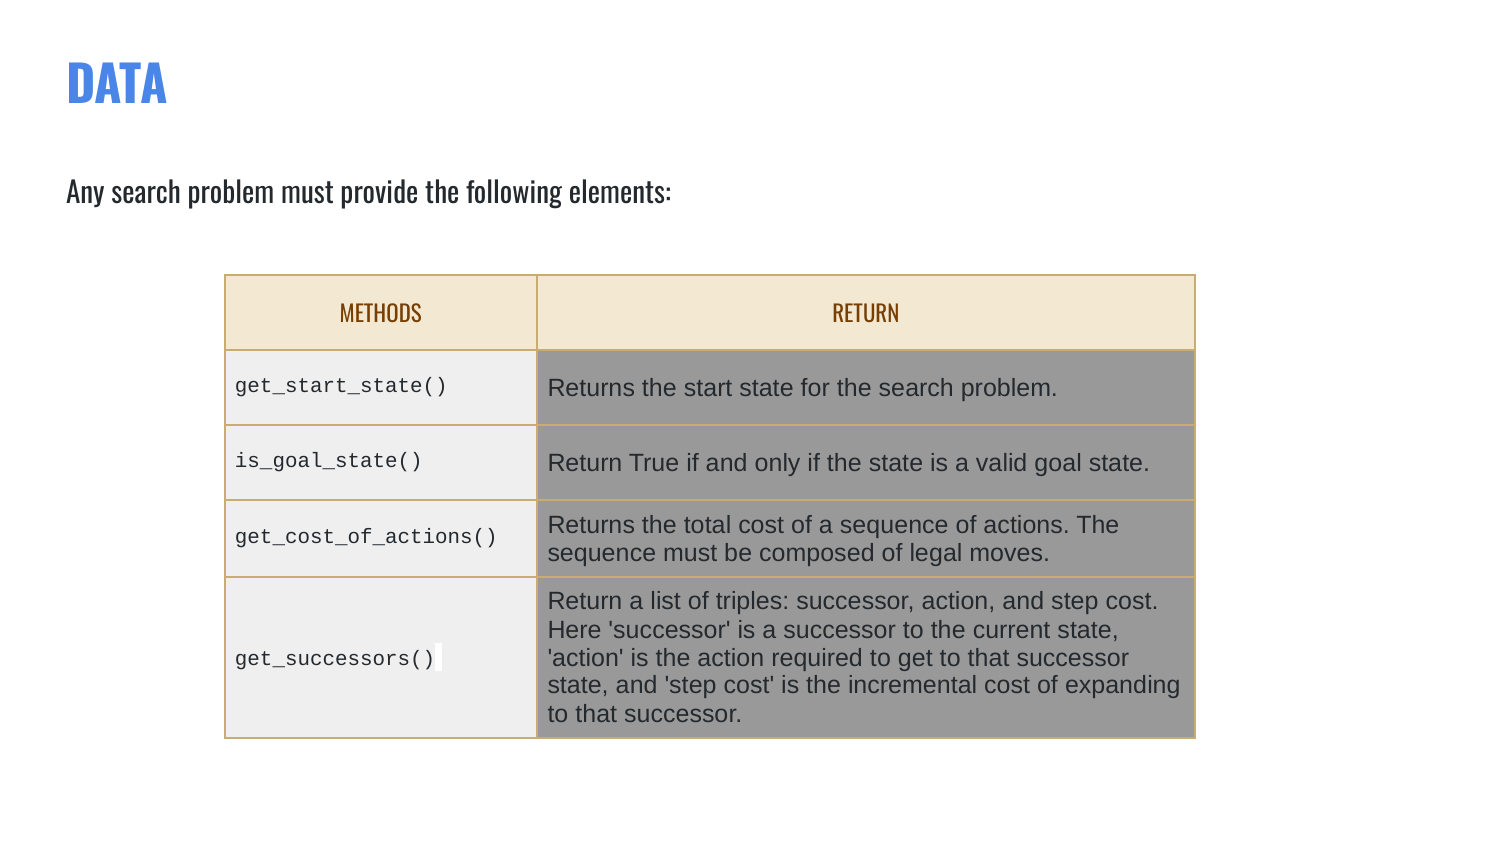

# DATA
Any search problem must provide the following elements:

| METHODS | RETURN |
| --- | --- |
| get\_start\_state() | Returns the start state for the search problem. |
| is\_goal\_state() | Return True if and only if the state is a valid goal state. |
| get\_cost\_of\_actions() | Returns the total cost of a sequence of actions. The sequence must be composed of legal moves. |
| get\_successors() | Return a list of triples: successor, action, and step cost. Here 'successor' is a successor to the current state, 'action' is the action required to get to that successor state, and 'step cost' is the incremental cost of expanding to that successor. |